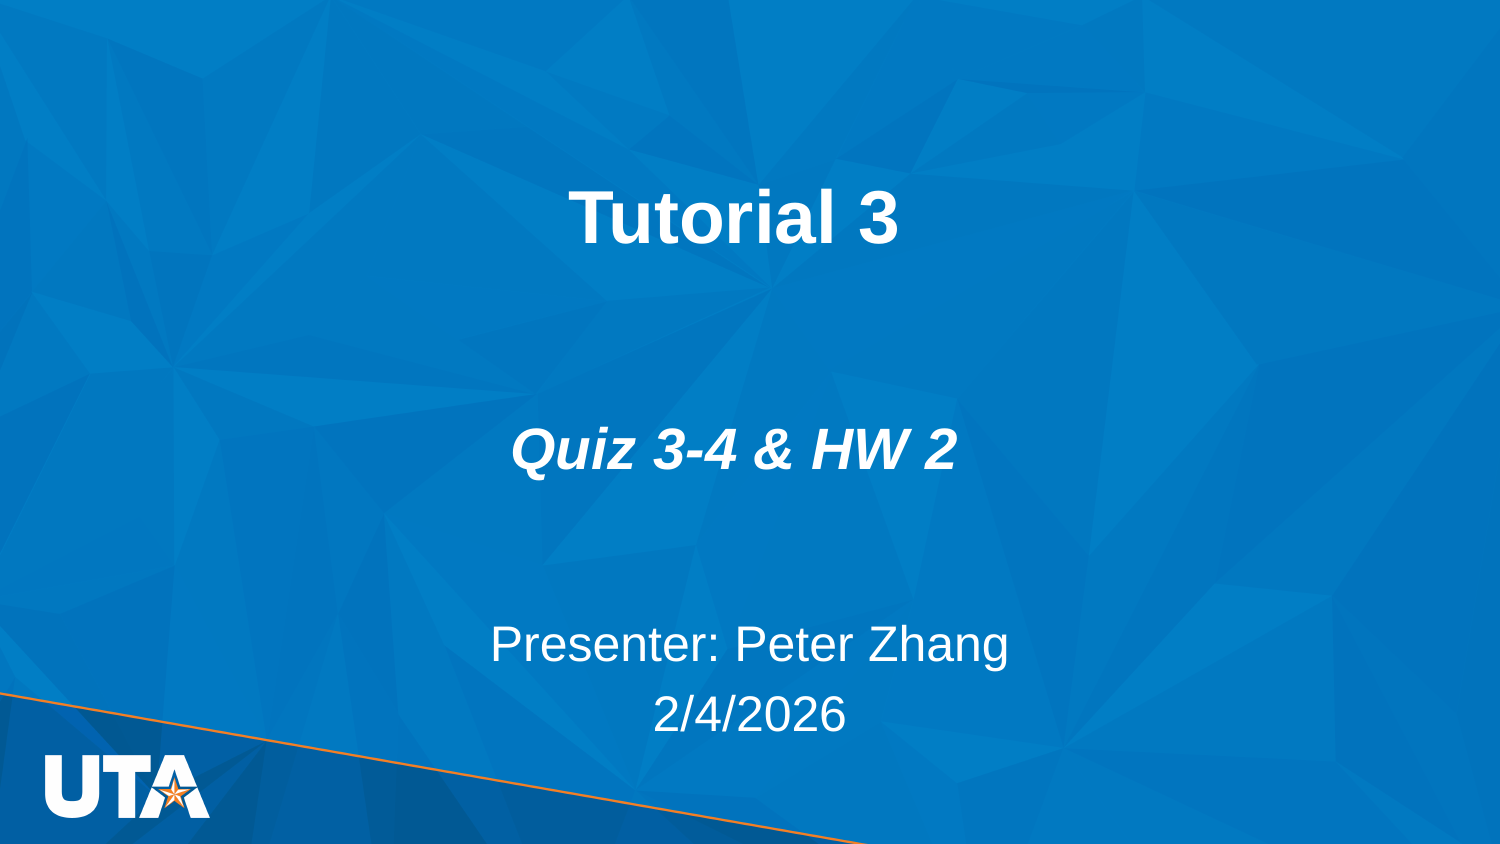

# Tutorial 3
Quiz 3-4 & HW 2
Presenter: Peter​ Zhang
2/4/2026